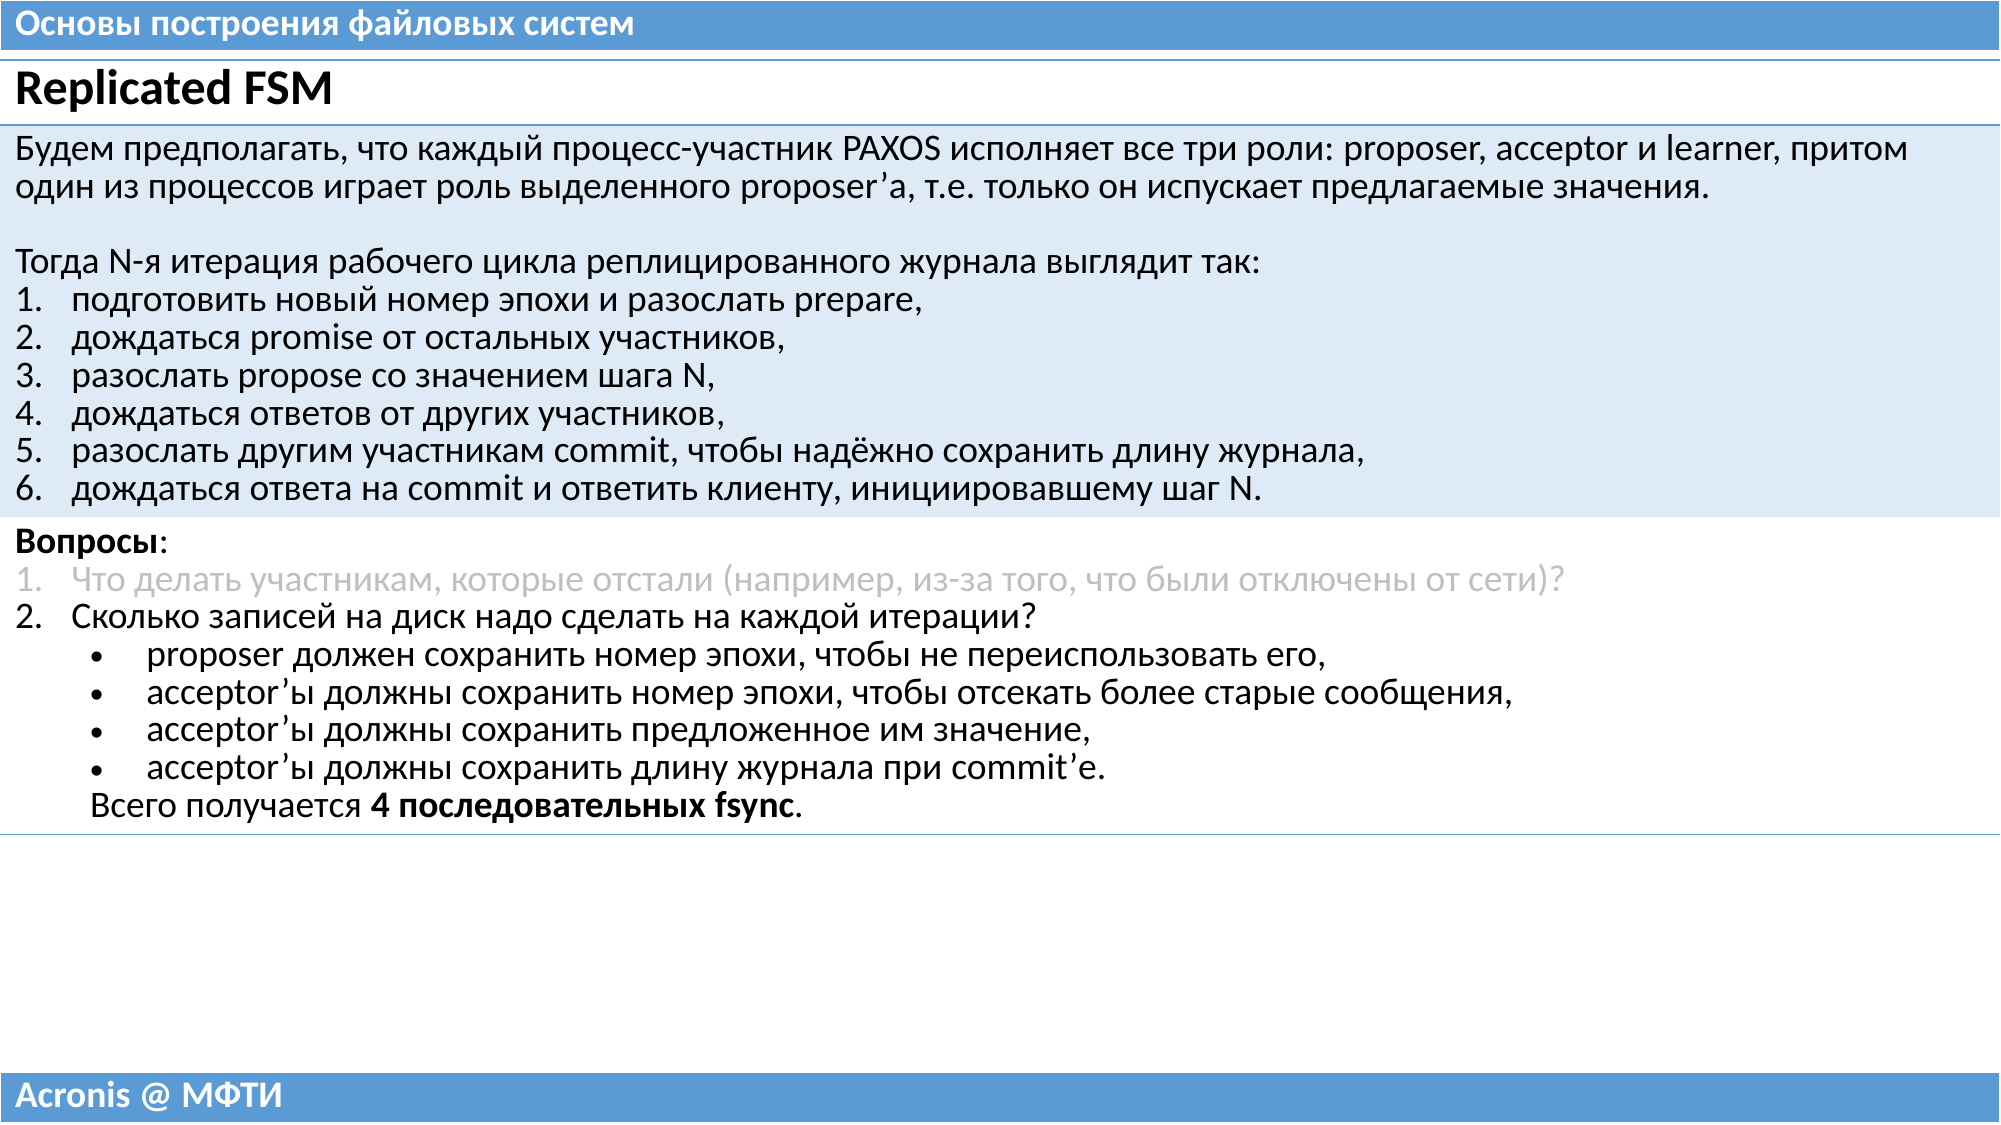

| Основы построения файловых систем |
| --- |
| Replicated FSM |
| --- |
| Будем предполагать, что каждый процесс-участник PAXOS исполняет все три роли: proposer, acceptor и learner, притом один из процессов играет роль выделенного proposer’а, т.е. только он испускает предлагаемые значения. Тогда N-я итерация рабочего цикла реплицированного журнала выглядит так: подготовить новый номер эпохи и разослать prepare, дождаться promise от остальных участников, разослать propose со значением шага N, дождаться ответов от других участников, разослать другим участникам commit, чтобы надёжно сохранить длину журнала, дождаться ответа на commit и ответить клиенту, инициировавшему шаг N. |
| Вопросы: Что делать участникам, которые отстали (например, из-за того, что были отключены от сети)? Сколько записей на диск надо сделать на каждой итерации? proposer должен сохранить номер эпохи, чтобы не переиспользовать его, acceptor’ы должны сохранить номер эпохи, чтобы отсекать более старые сообщения, acceptor’ы должны сохранить предложенное им значение, acceptor’ы должны сохранить длину журнала при commit’е. Всего получается 4 последовательных fsync. |
| Acronis @ МФТИ |
| --- |